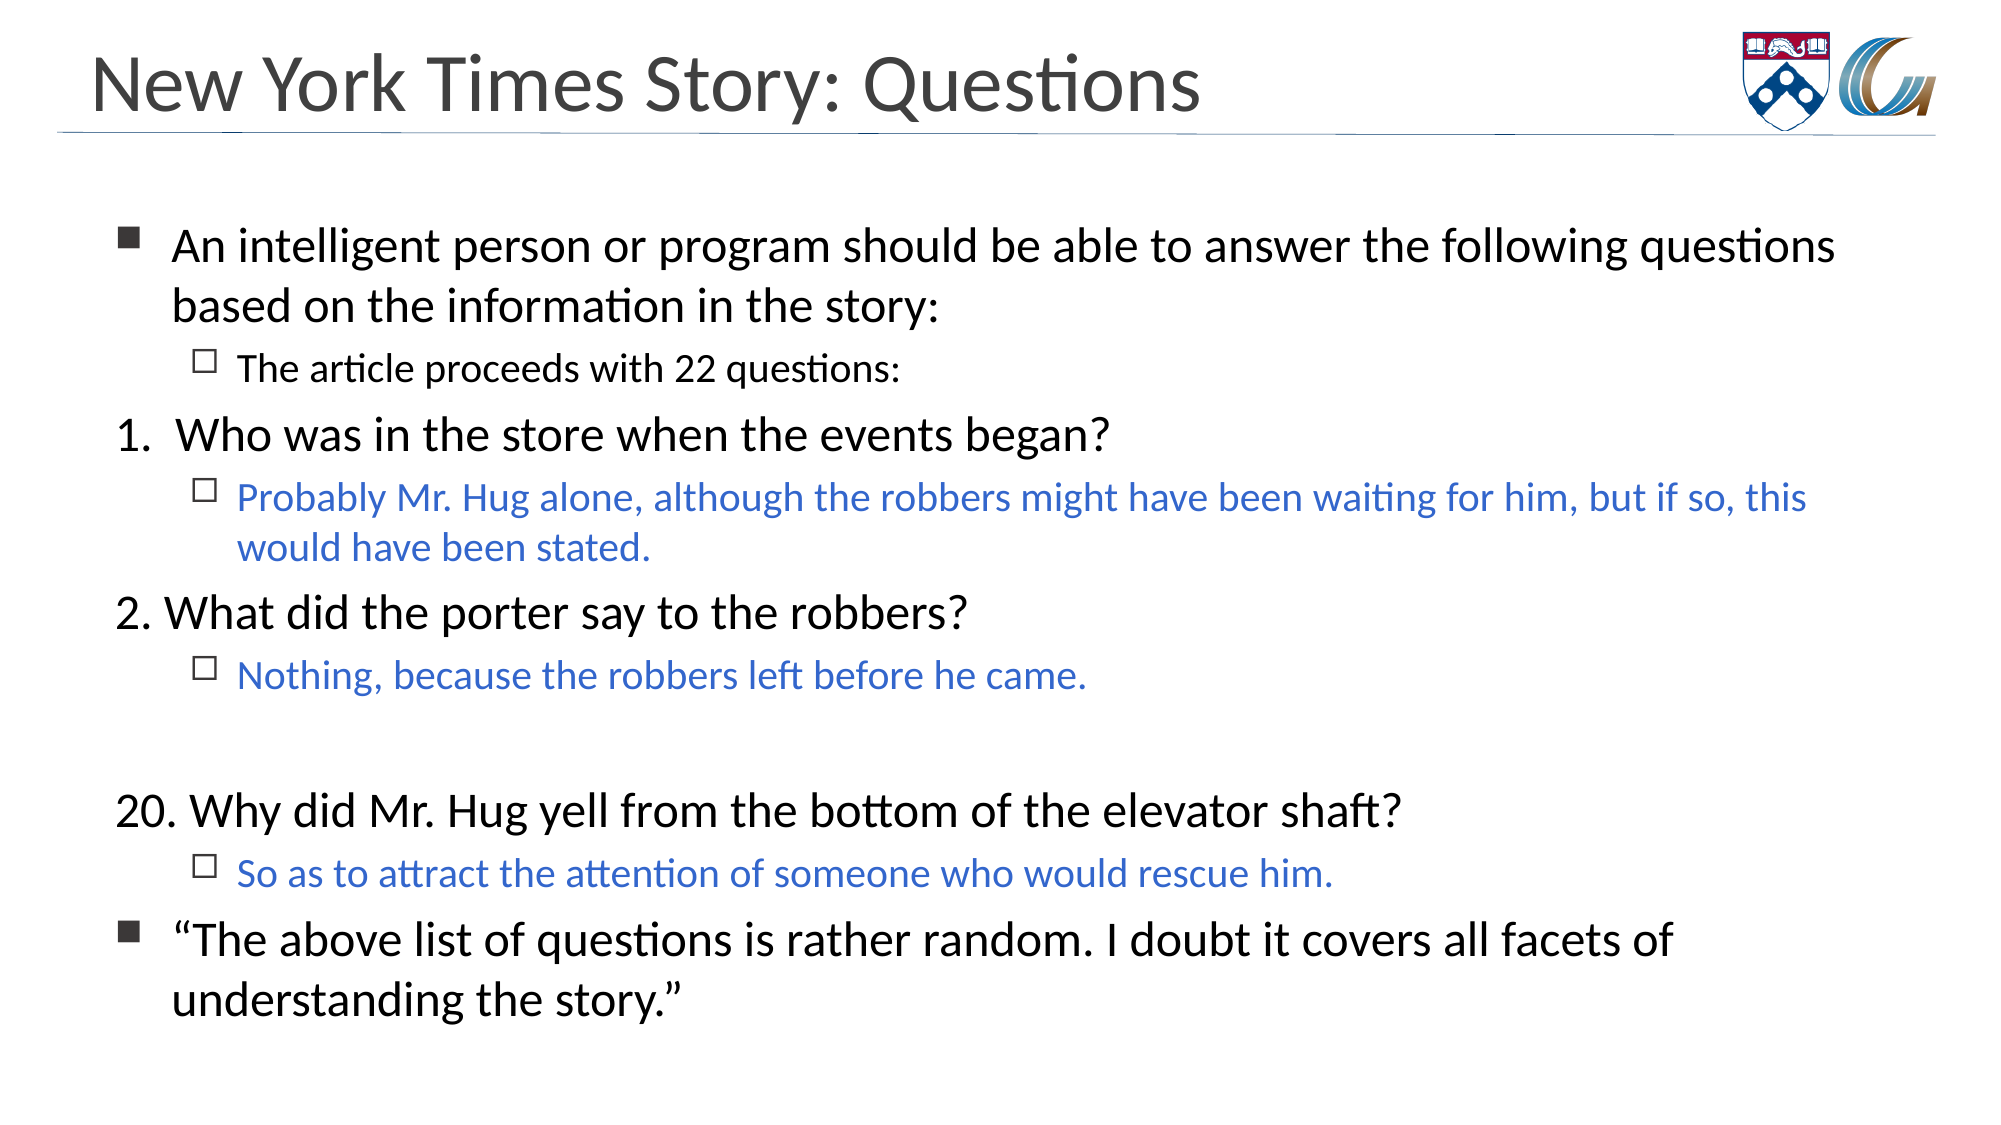

# New York Times Story: Questions
An intelligent person or program should be able to answer the following questions based on the information in the story:
The article proceeds with 22 questions:
1.  Who was in the store when the events began?
Probably Mr. Hug alone, although the robbers might have been waiting for him, but if so, this would have been stated.
2. What did the porter say to the robbers?
Nothing, because the robbers left before he came.

20. Why did Mr. Hug yell from the bottom of the elevator shaft?
So as to attract the attention of someone who would rescue him.
“The above list of questions is rather random. I doubt it covers all facets of understanding the story.”